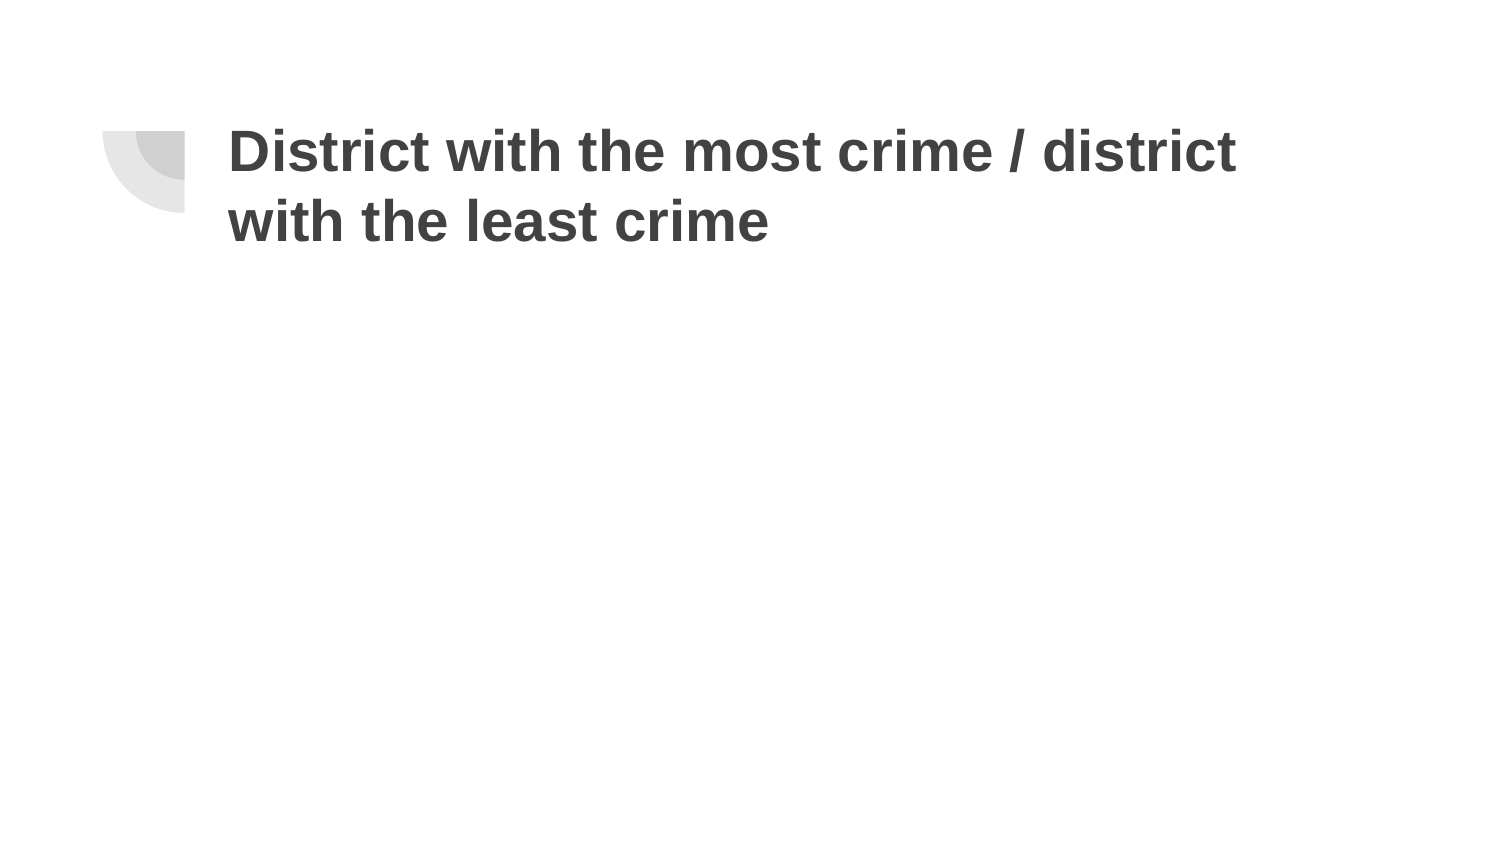

# District with the most crime / district with the least crime